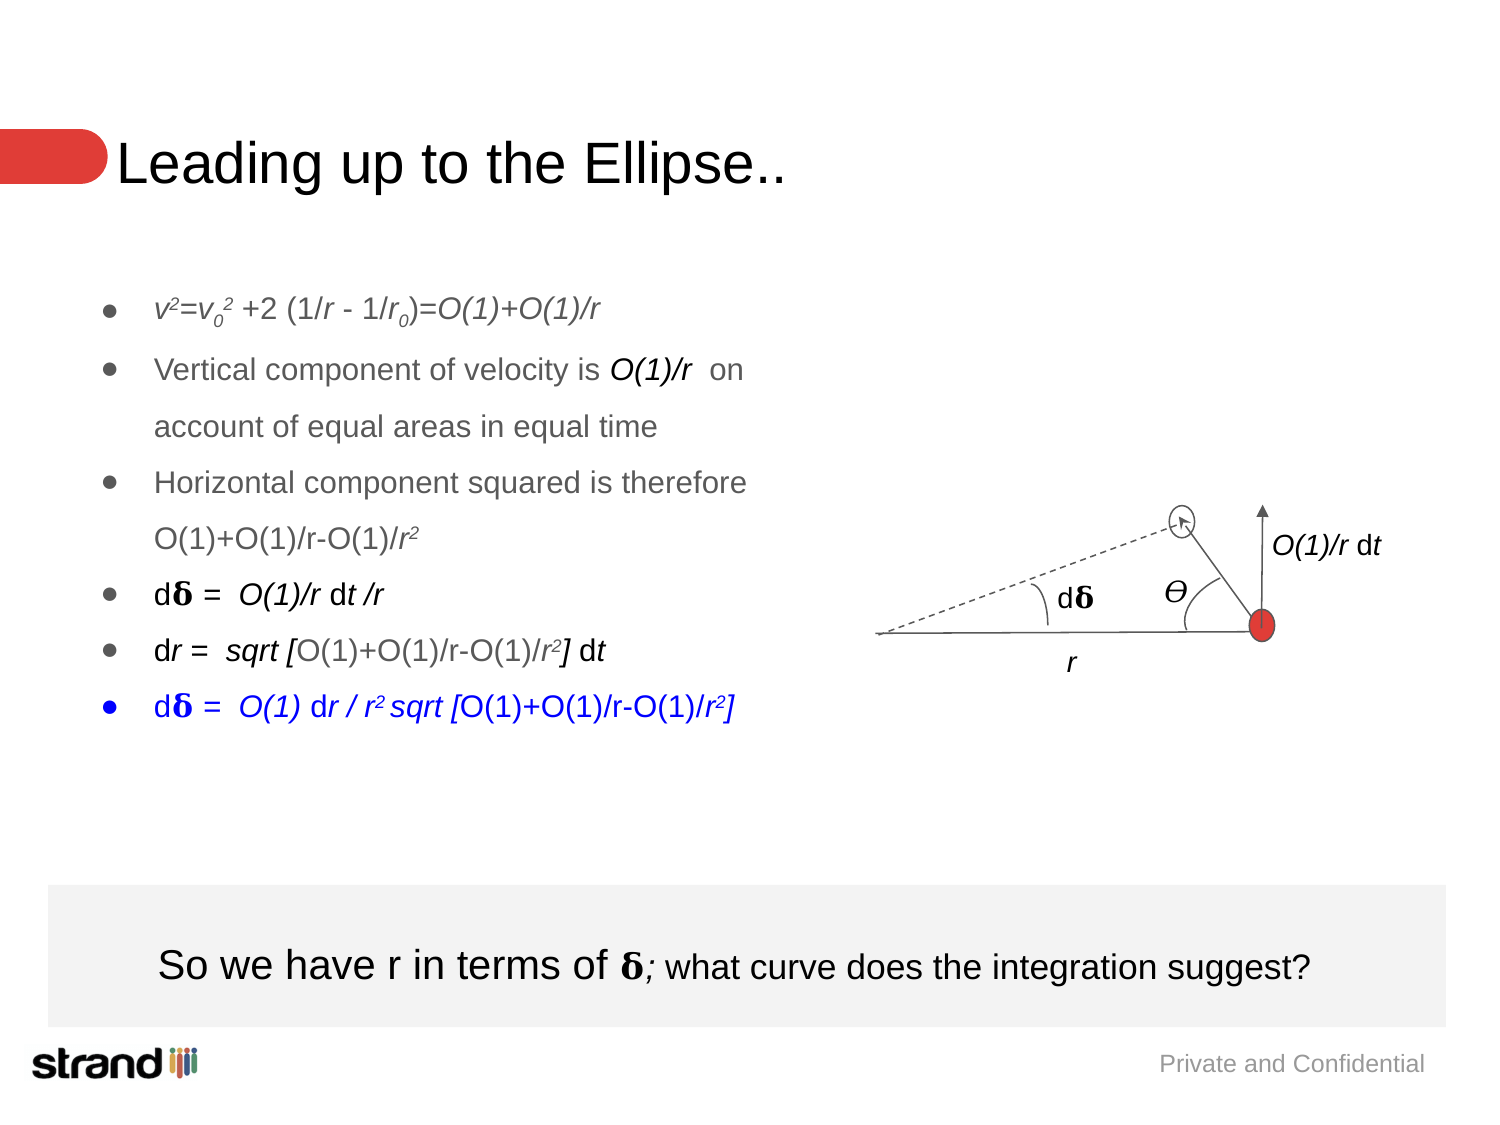

# Leading up to the Ellipse..
v2=v02 +2 (1/r - 1/r0)=O(1)+O(1)/r
Vertical component of velocity is O(1)/r  on account of equal areas in equal time
Horizontal component squared is therefore  O(1)+O(1)/r-O(1)/r2
d𝛅 =  O(1)/r dt /r
dr =  sqrt [O(1)+O(1)/r-O(1)/r2] dt
d𝛅 =  O(1) dr / r2 sqrt [O(1)+O(1)/r-O(1)/r2]

   O(1)/r dt

𝛳
d𝛅

r
So we have r in terms of 𝛅; what curve does the integration suggest?